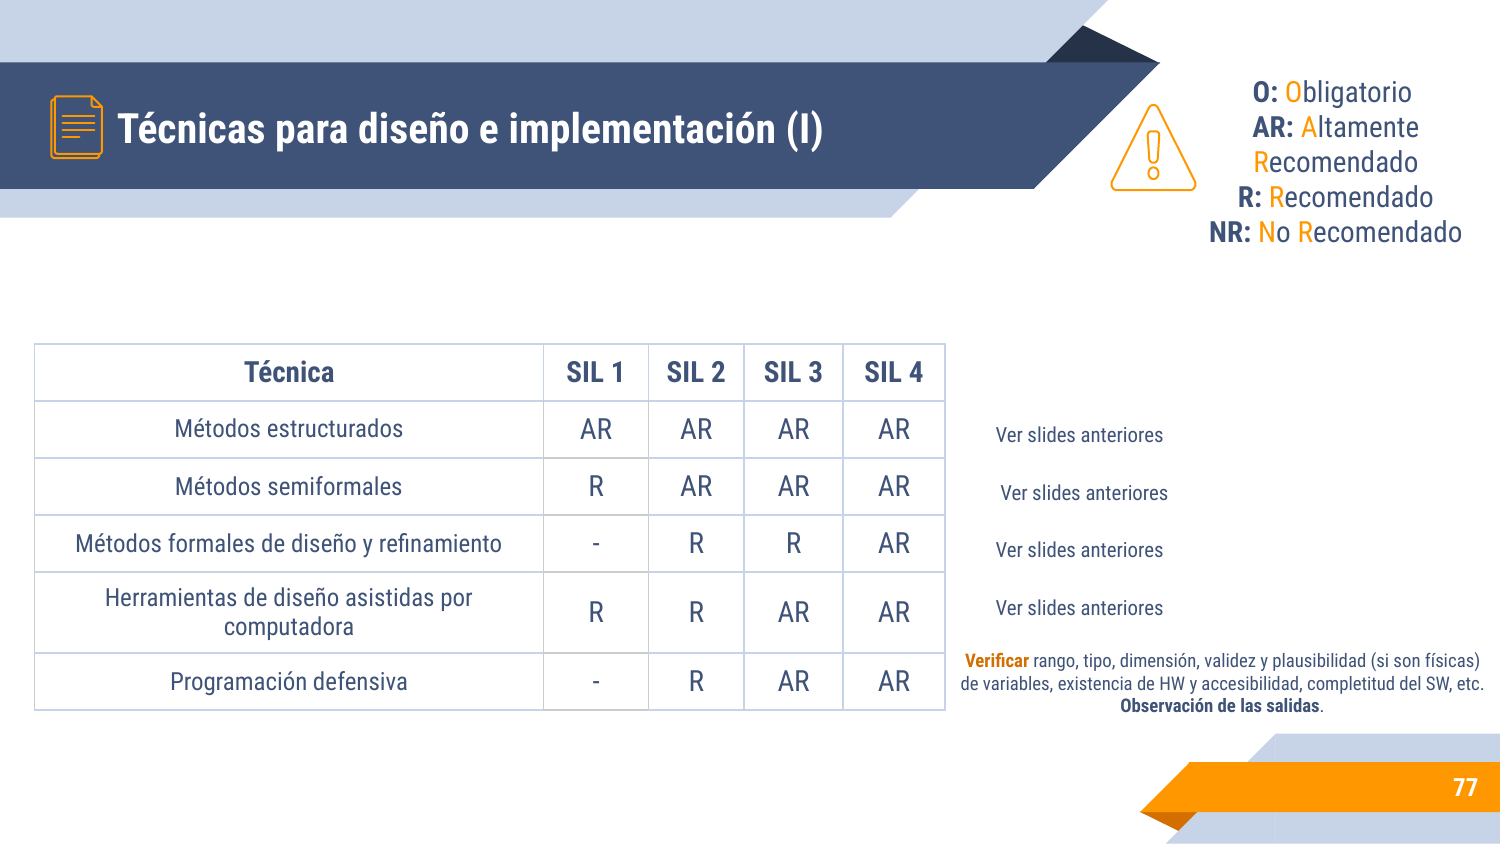

# Técnicas para diseño e implementación (I)
O: Obligatorio
AR: Altamente Recomendado
R: Recomendado
NR: No Recomendado

| Técnica | SIL 1 | SIL 2 | SIL 3 | SIL 4 |
| --- | --- | --- | --- | --- |
| Métodos estructurados | AR | AR | AR | AR |
| Métodos semiformales | R | AR | AR | AR |
| Métodos formales de diseño y refinamiento | - | R | R | AR |
| Herramientas de diseño asistidas por computadora | R | R | AR | AR |
| Programación defensiva | - | R | AR | AR |
Ver slides anteriores
Ver slides anteriores
Ver slides anteriores
Ver slides anteriores
Verificar rango, tipo, dimensión, validez y plausibilidad (si son físicas) de variables, existencia de HW y accesibilidad, completitud del SW, etc. Observación de las salidas.
77